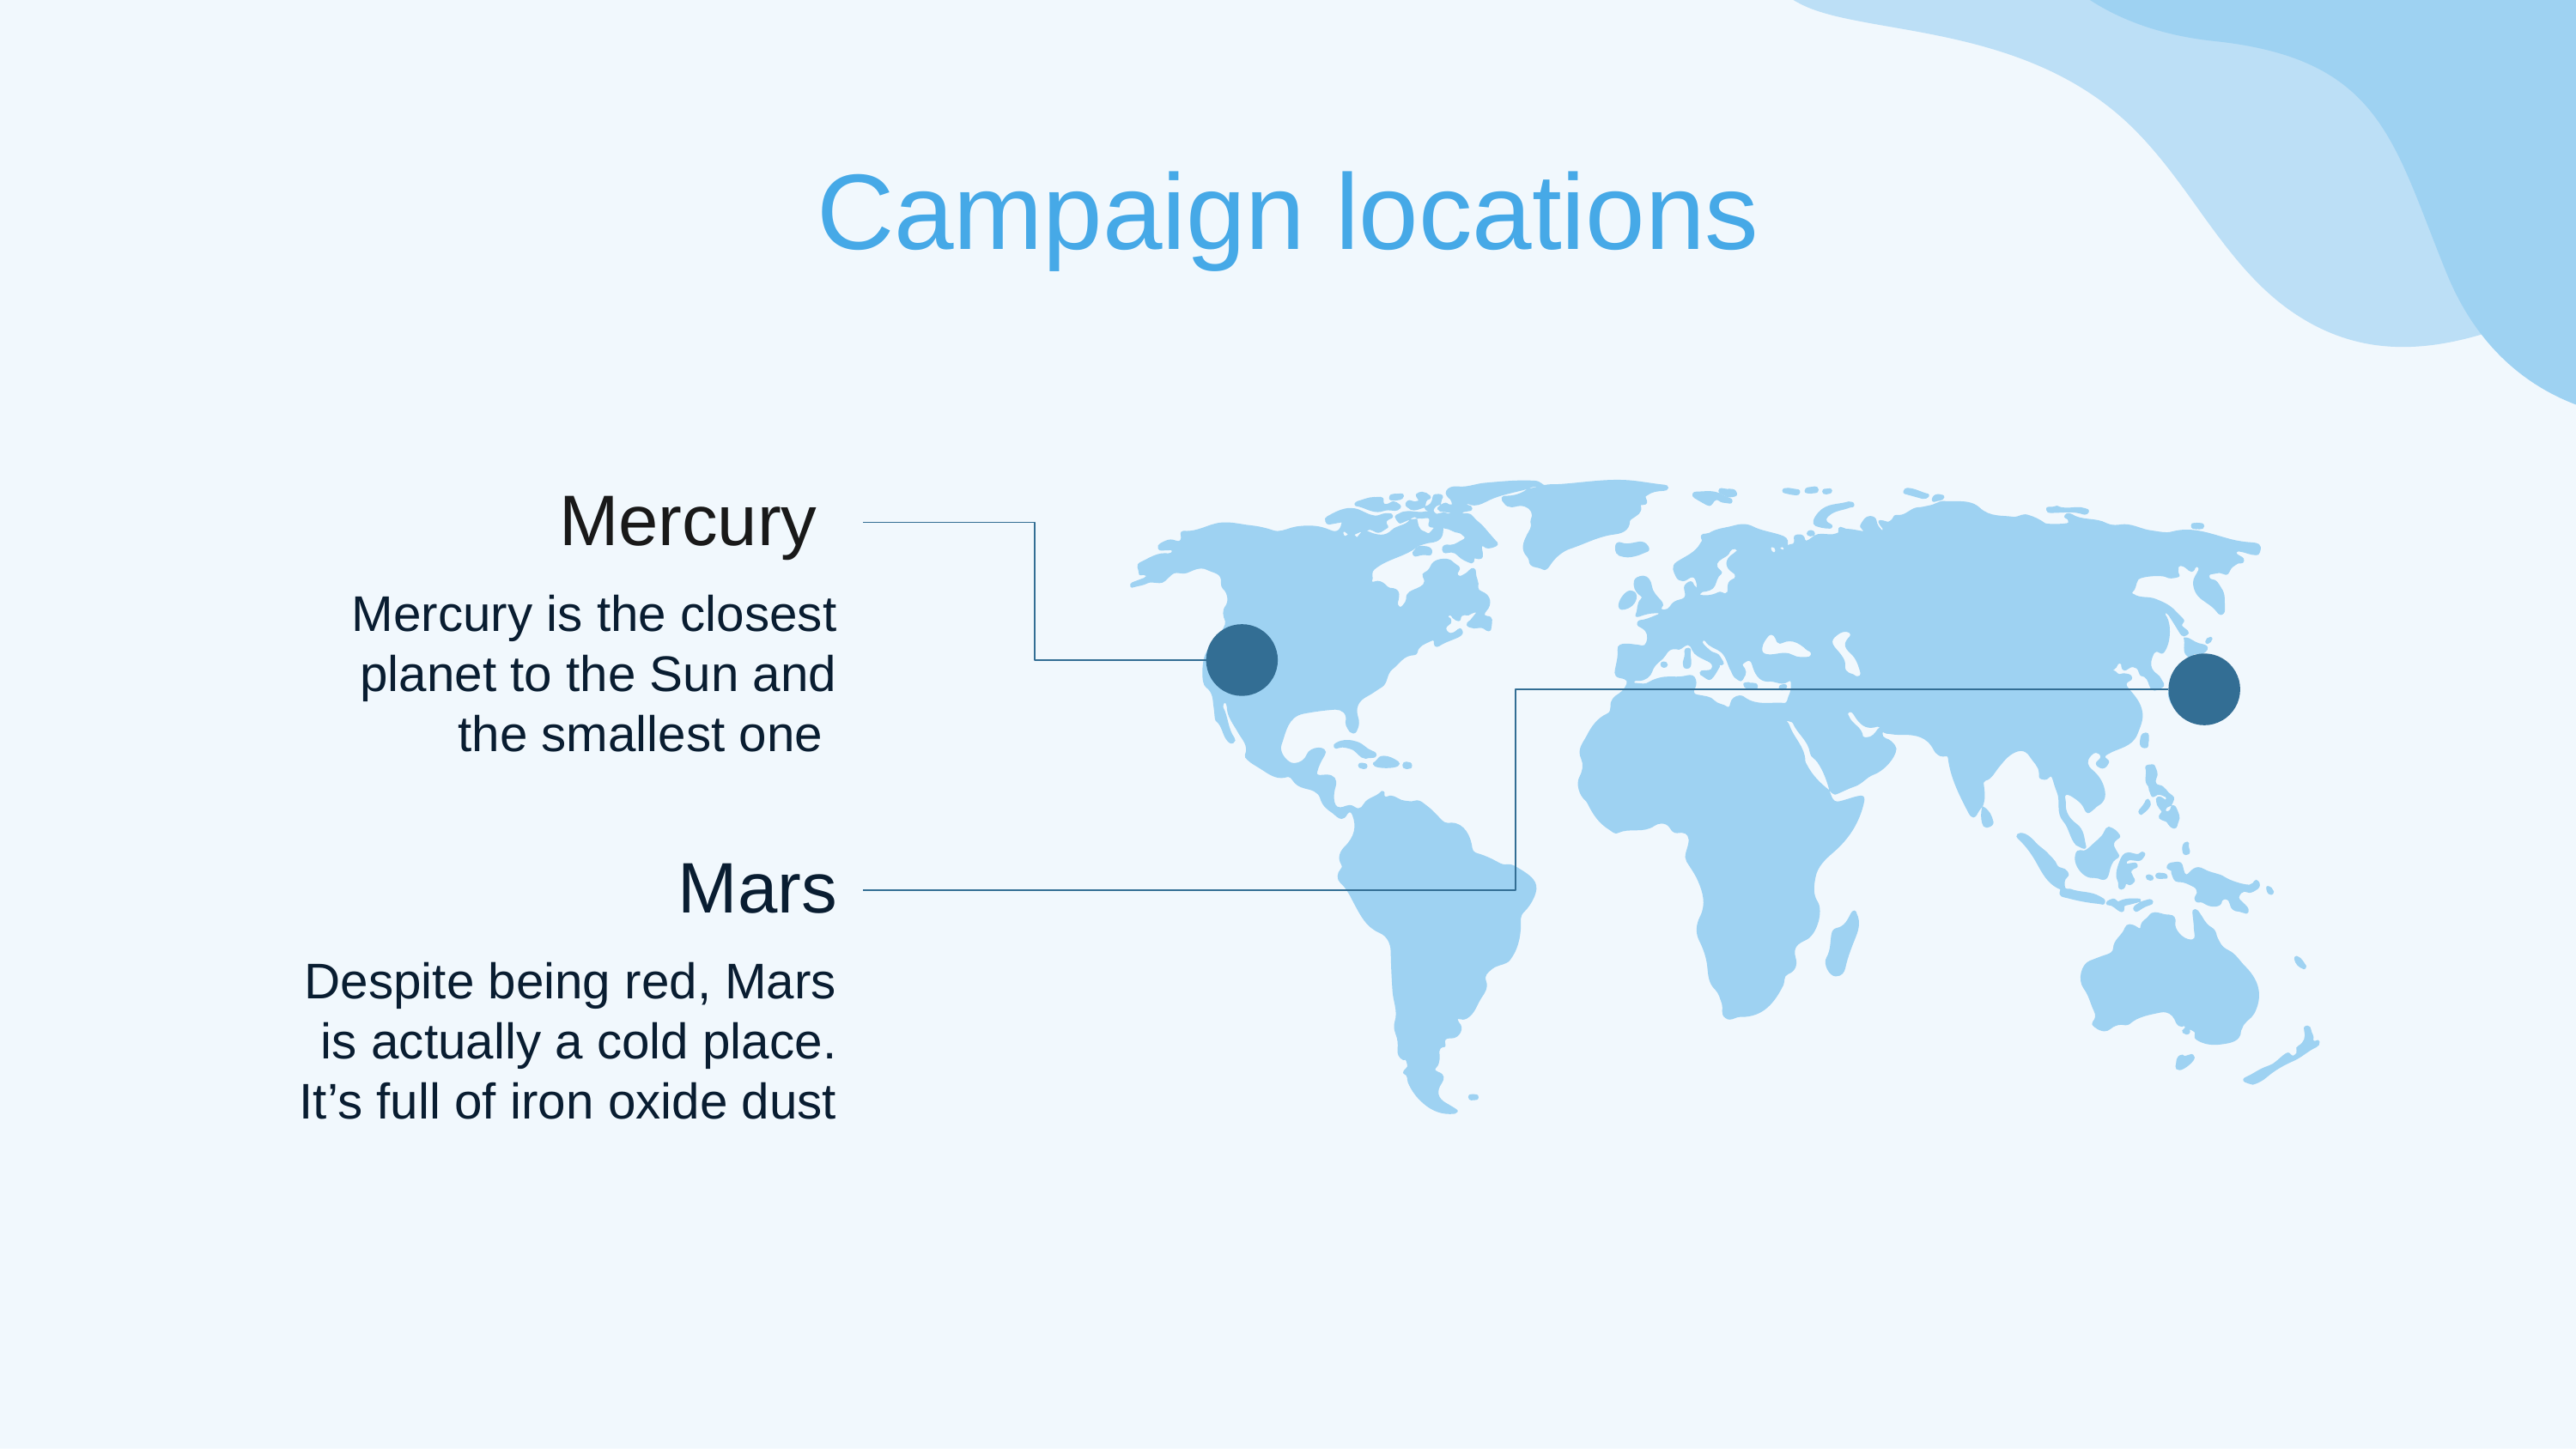

# Campaign locations
Mercury

Mercury is the closest planet to the Sun and the smallest one

Mars
Despite being red, Mars is actually a cold place. It’s full of iron oxide dust